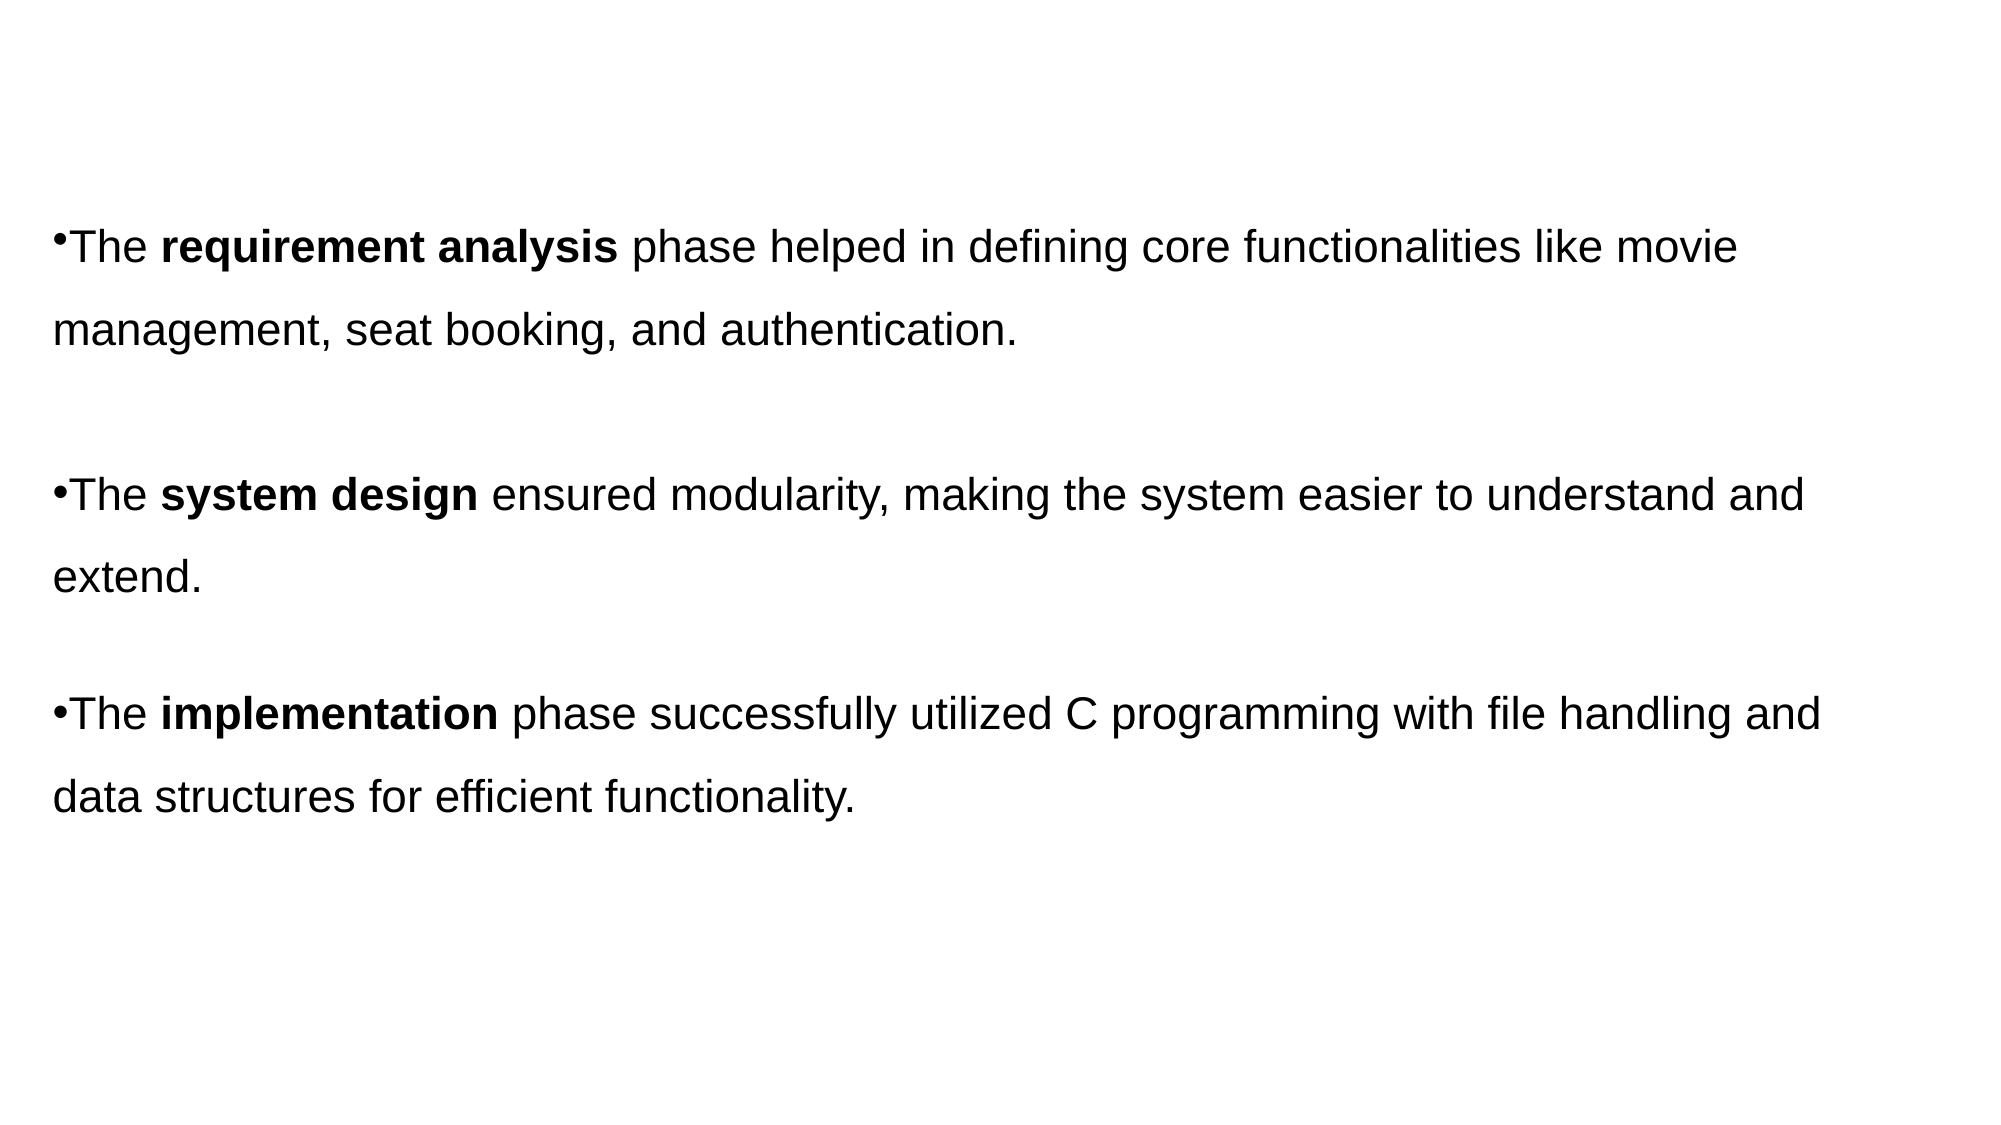

The requirement analysis phase helped in defining core functionalities like movie management, seat booking, and authentication.

The system design ensured modularity, making the system easier to understand and extend.

The implementation phase successfully utilized C programming with file handling and data structures for efficient functionality.